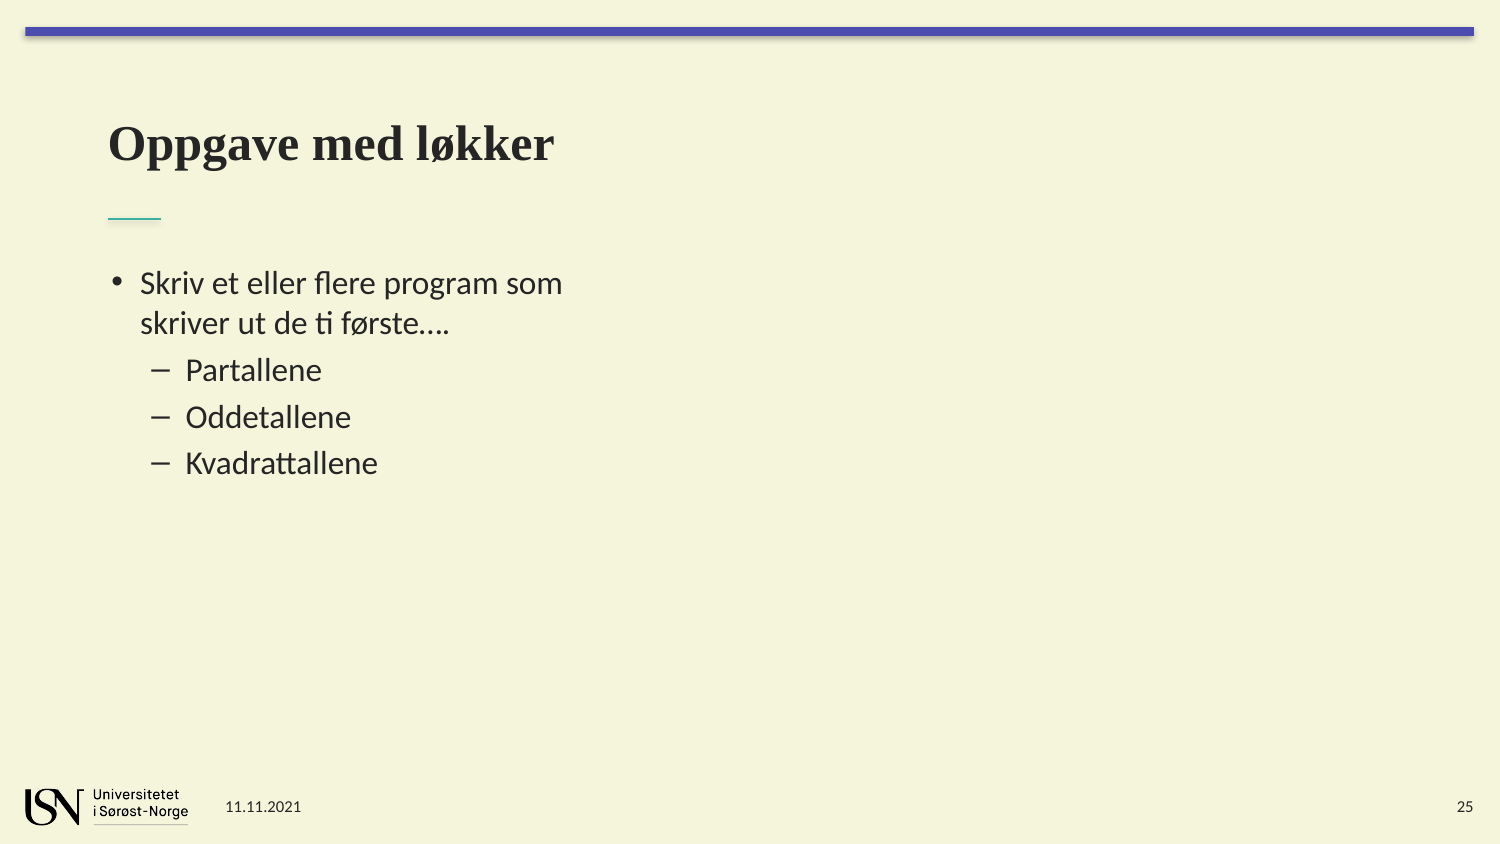

# Oppgave med løkker
Skriv et eller flere program som skriver ut de ti første….
Partallene
Oddetallene
Kvadrattallene

11.11.2021
25